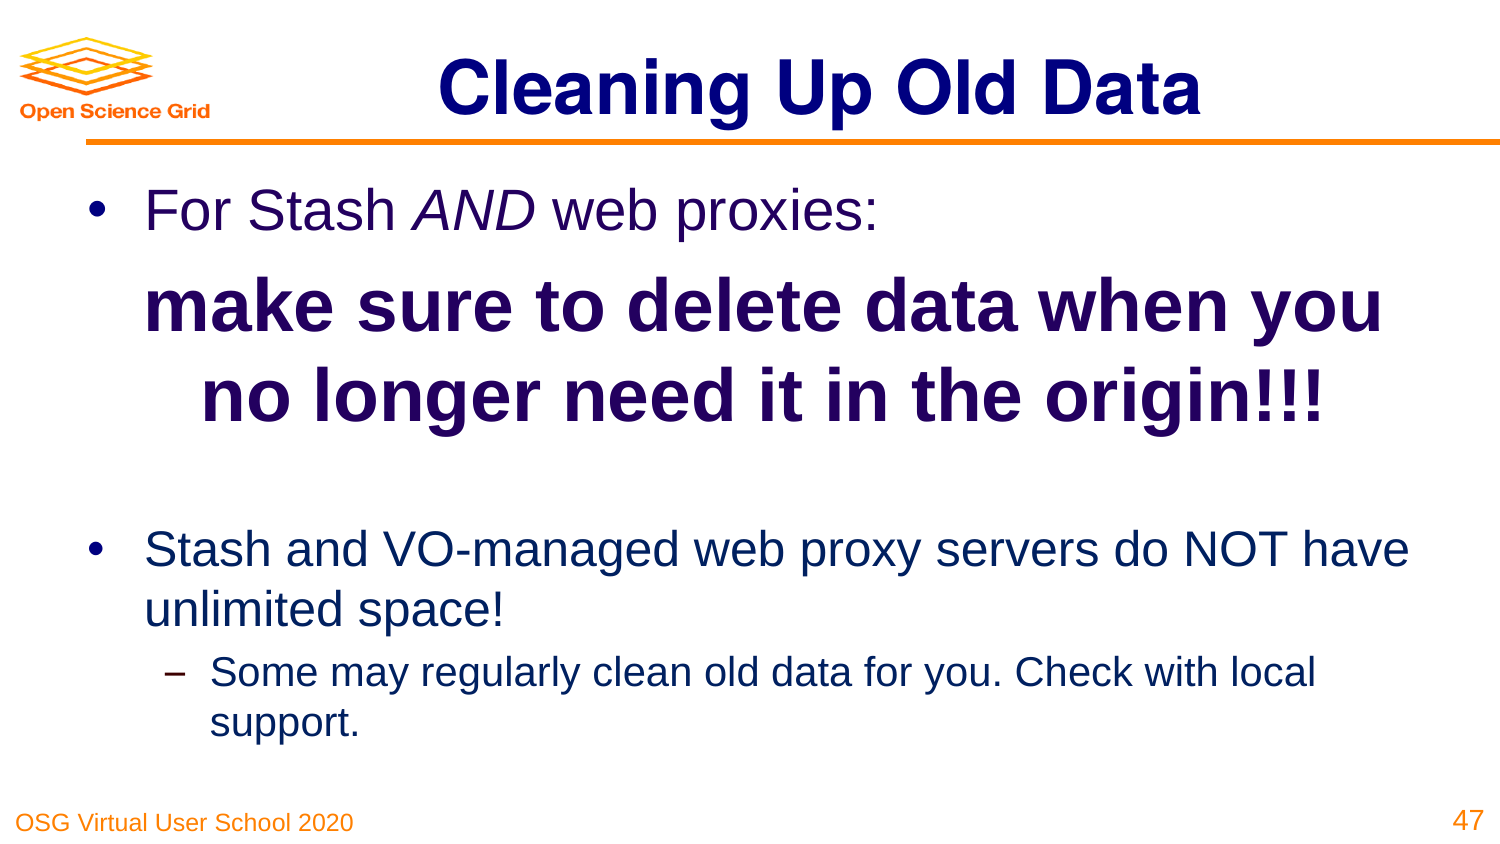

# Cleaning Up Old Data
For Stash AND web proxies:
make sure to delete data when you no longer need it in the origin!!!

Stash and VO-managed web proxy servers do NOT have unlimited space!
Some may regularly clean old data for you. Check with local support.

47